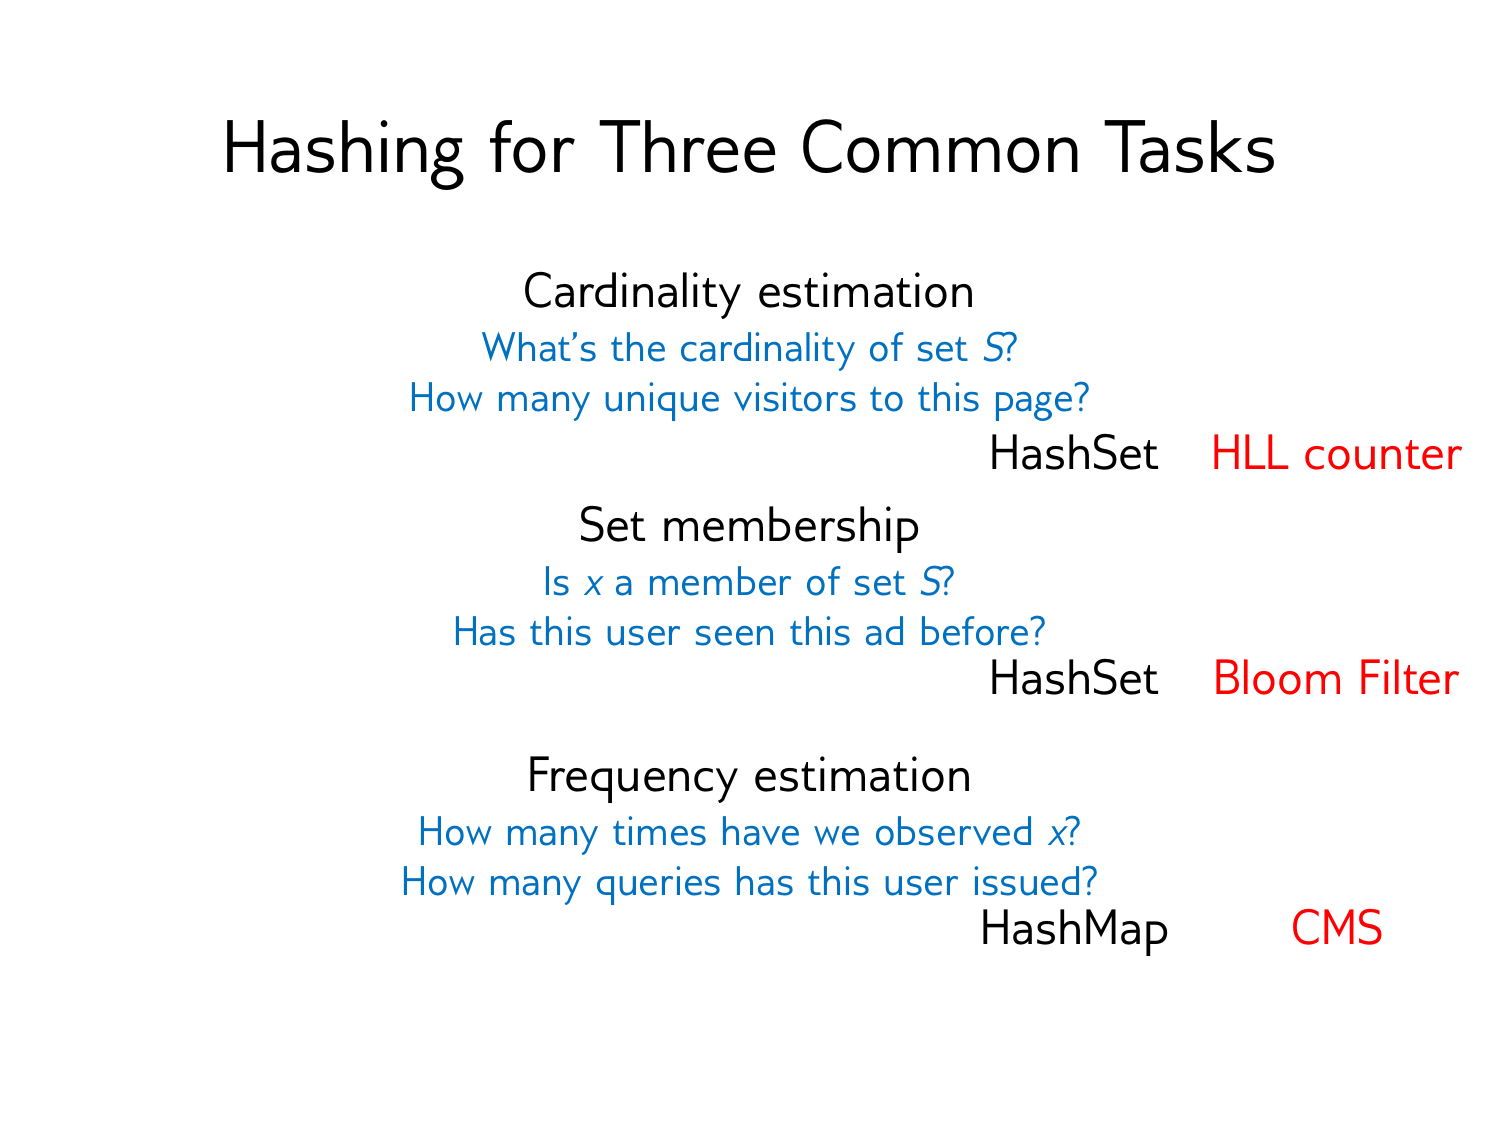

Hashing for Three Common Tasks
Cardinality estimation
What’s the cardinality of set S?
How many unique visitors to this page?
HashSet
HLL counter
Set membership
Is x a member of set S?
Has this user seen this ad before?
HashSet
Bloom Filter
Frequency estimation
How many times have we observed x?
How many queries has this user issued?
HashMap
CMS